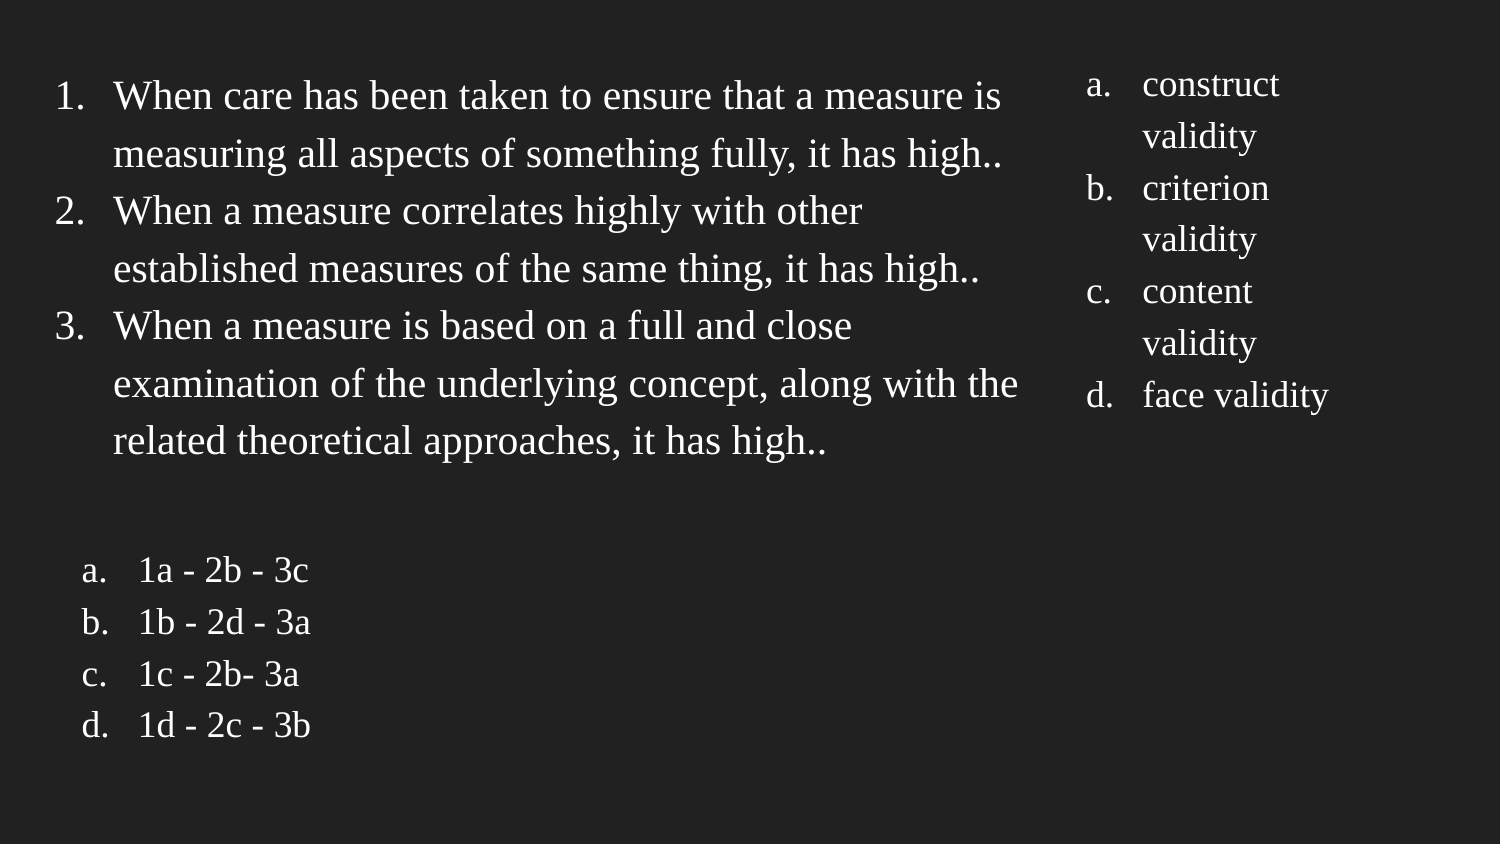

construct validity
criterion validity
content validity
face validity

When care has been taken to ensure that a measure is measuring all aspects of something fully, it has high..
When a measure correlates highly with other established measures of the same thing, it has high..
When a measure is based on a full and close examination of the underlying concept, along with the related theoretical approaches, it has high..

1a - 2b - 3c
1b - 2d - 3a
1c - 2b- 3a
1d - 2c - 3b